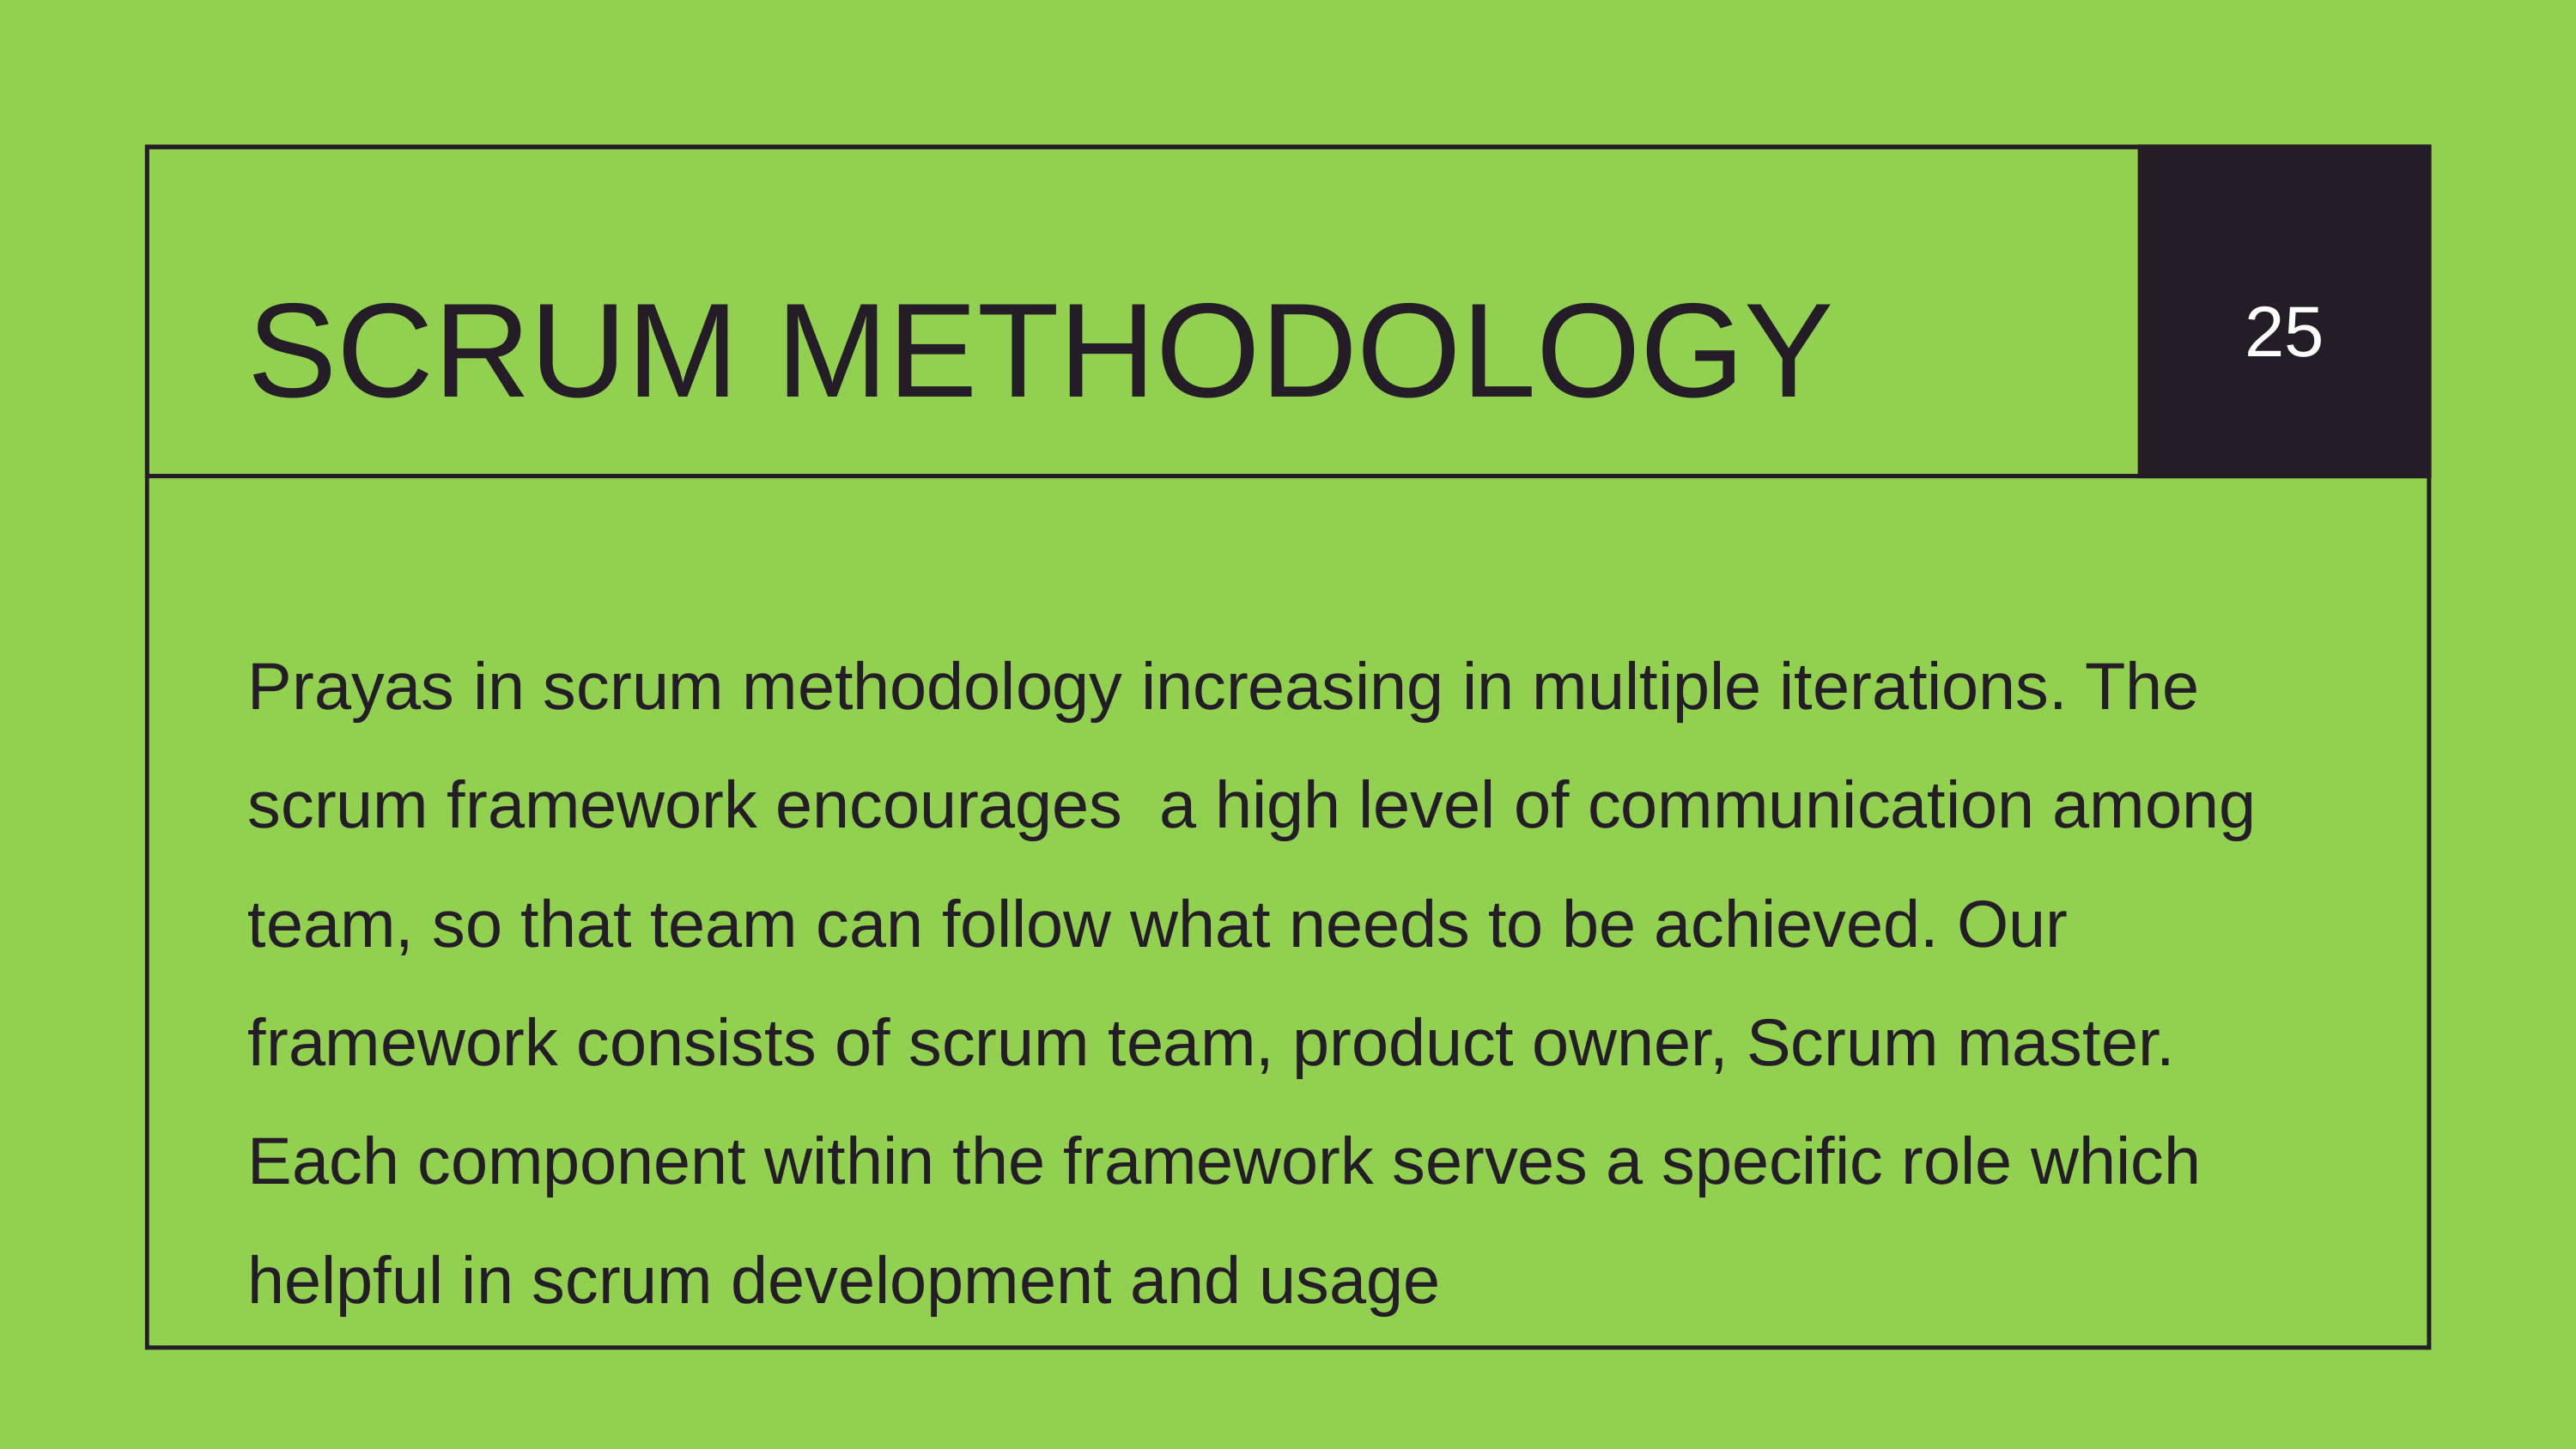

SCRUM METHODOLOGY
25
Prayas in scrum methodology increasing in multiple iterations. The scrum framework encourages  a high level of communication among team, so that team can follow what needs to be achieved. Our framework consists of scrum team, product owner, Scrum master. Each component within the framework serves a specific role which helpful in scrum development and usage